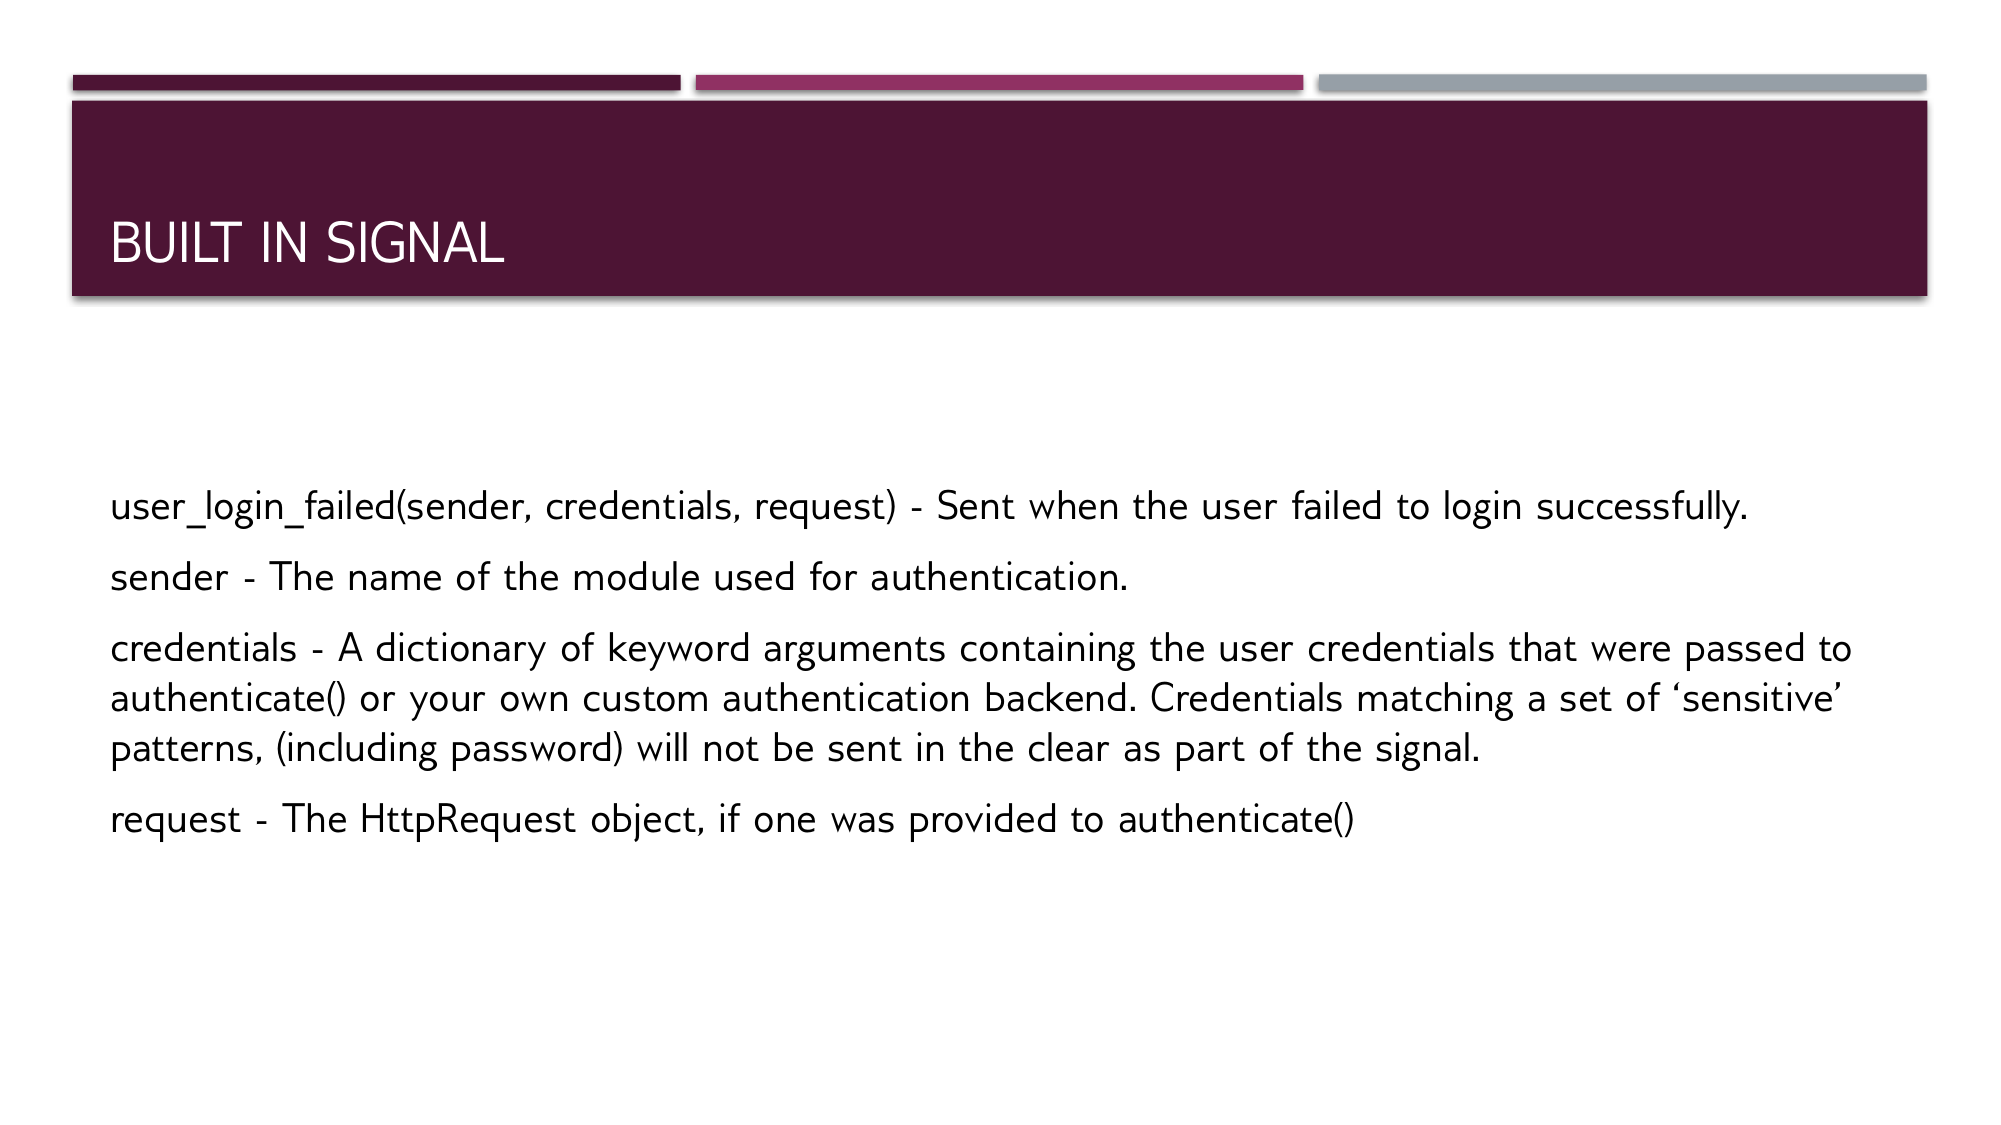

# Built in signal
user_login_failed(sender, credentials, request) - Sent when the user failed to login successfully.
sender - The name of the module used for authentication.
credentials - A dictionary of keyword arguments containing the user credentials that were passed to authenticate() or your own custom authentication backend. Credentials matching a set of ‘sensitive’ patterns, (including password) will not be sent in the clear as part of the signal.
request - The HttpRequest object, if one was provided to authenticate()